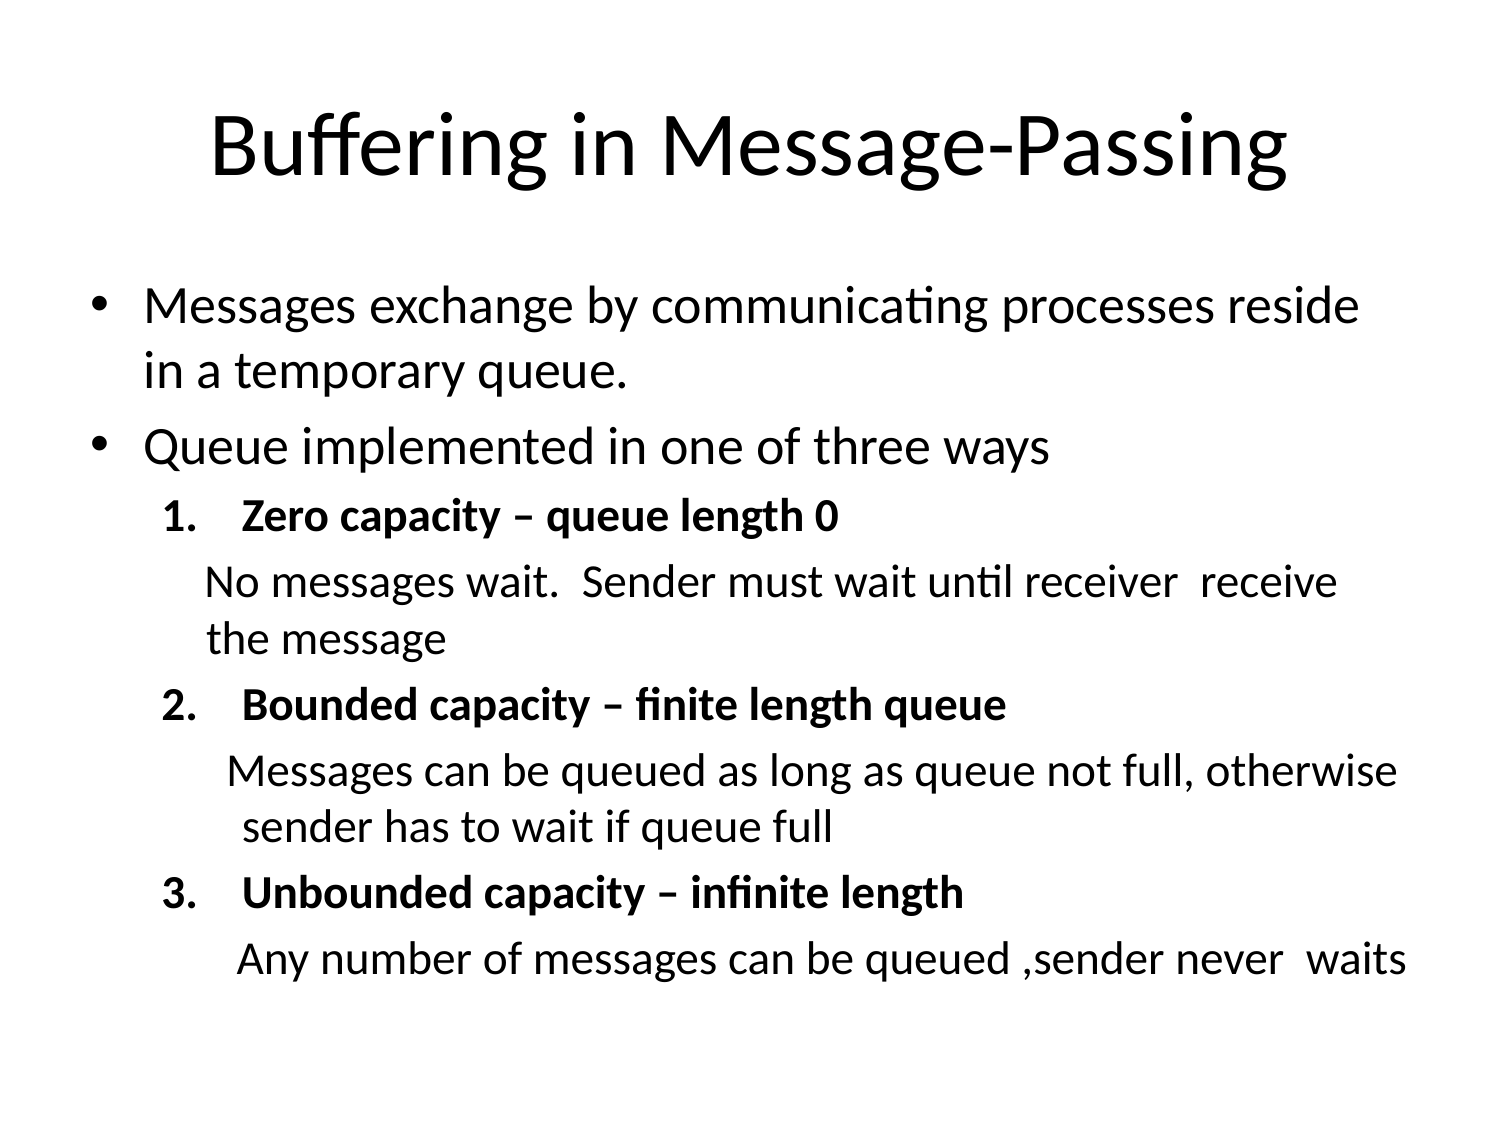

# Buffering in Message-Passing
Messages exchange by communicating processes reside in a temporary queue.
Queue implemented in one of three ways
Zero capacity – queue length 0
    No messages wait.  Sender must wait until receiver  receive the message
Bounded capacity – finite length queue
      Messages can be queued as long as queue not full, otherwise sender has to wait if queue full
Unbounded capacity – infinite length
       Any number of messages can be queued ,sender never  waits